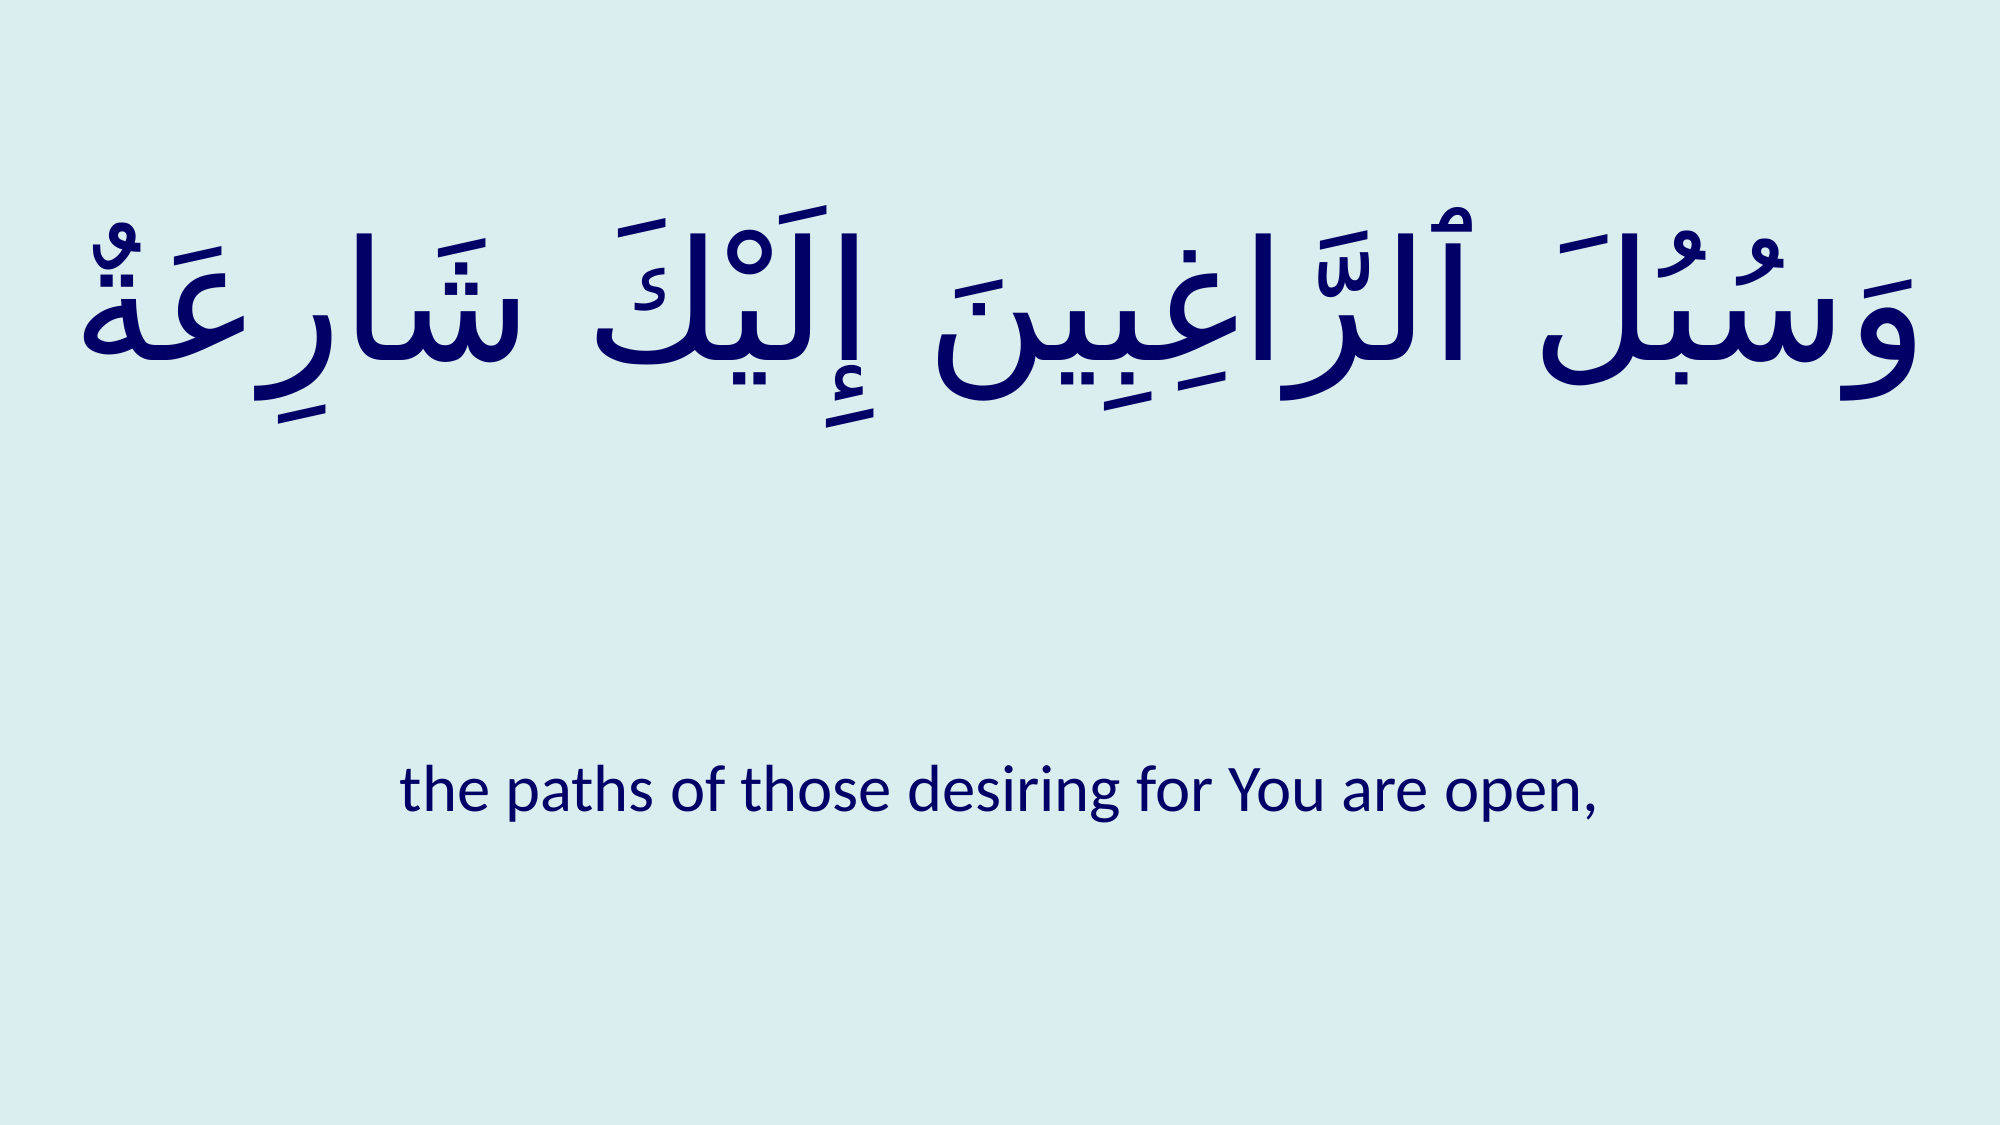

# وَسُبُلَ ٱلرَّاغِبِينَ إِلَيْكَ شَارِعَةٌ
the paths of those desiring for You are open,